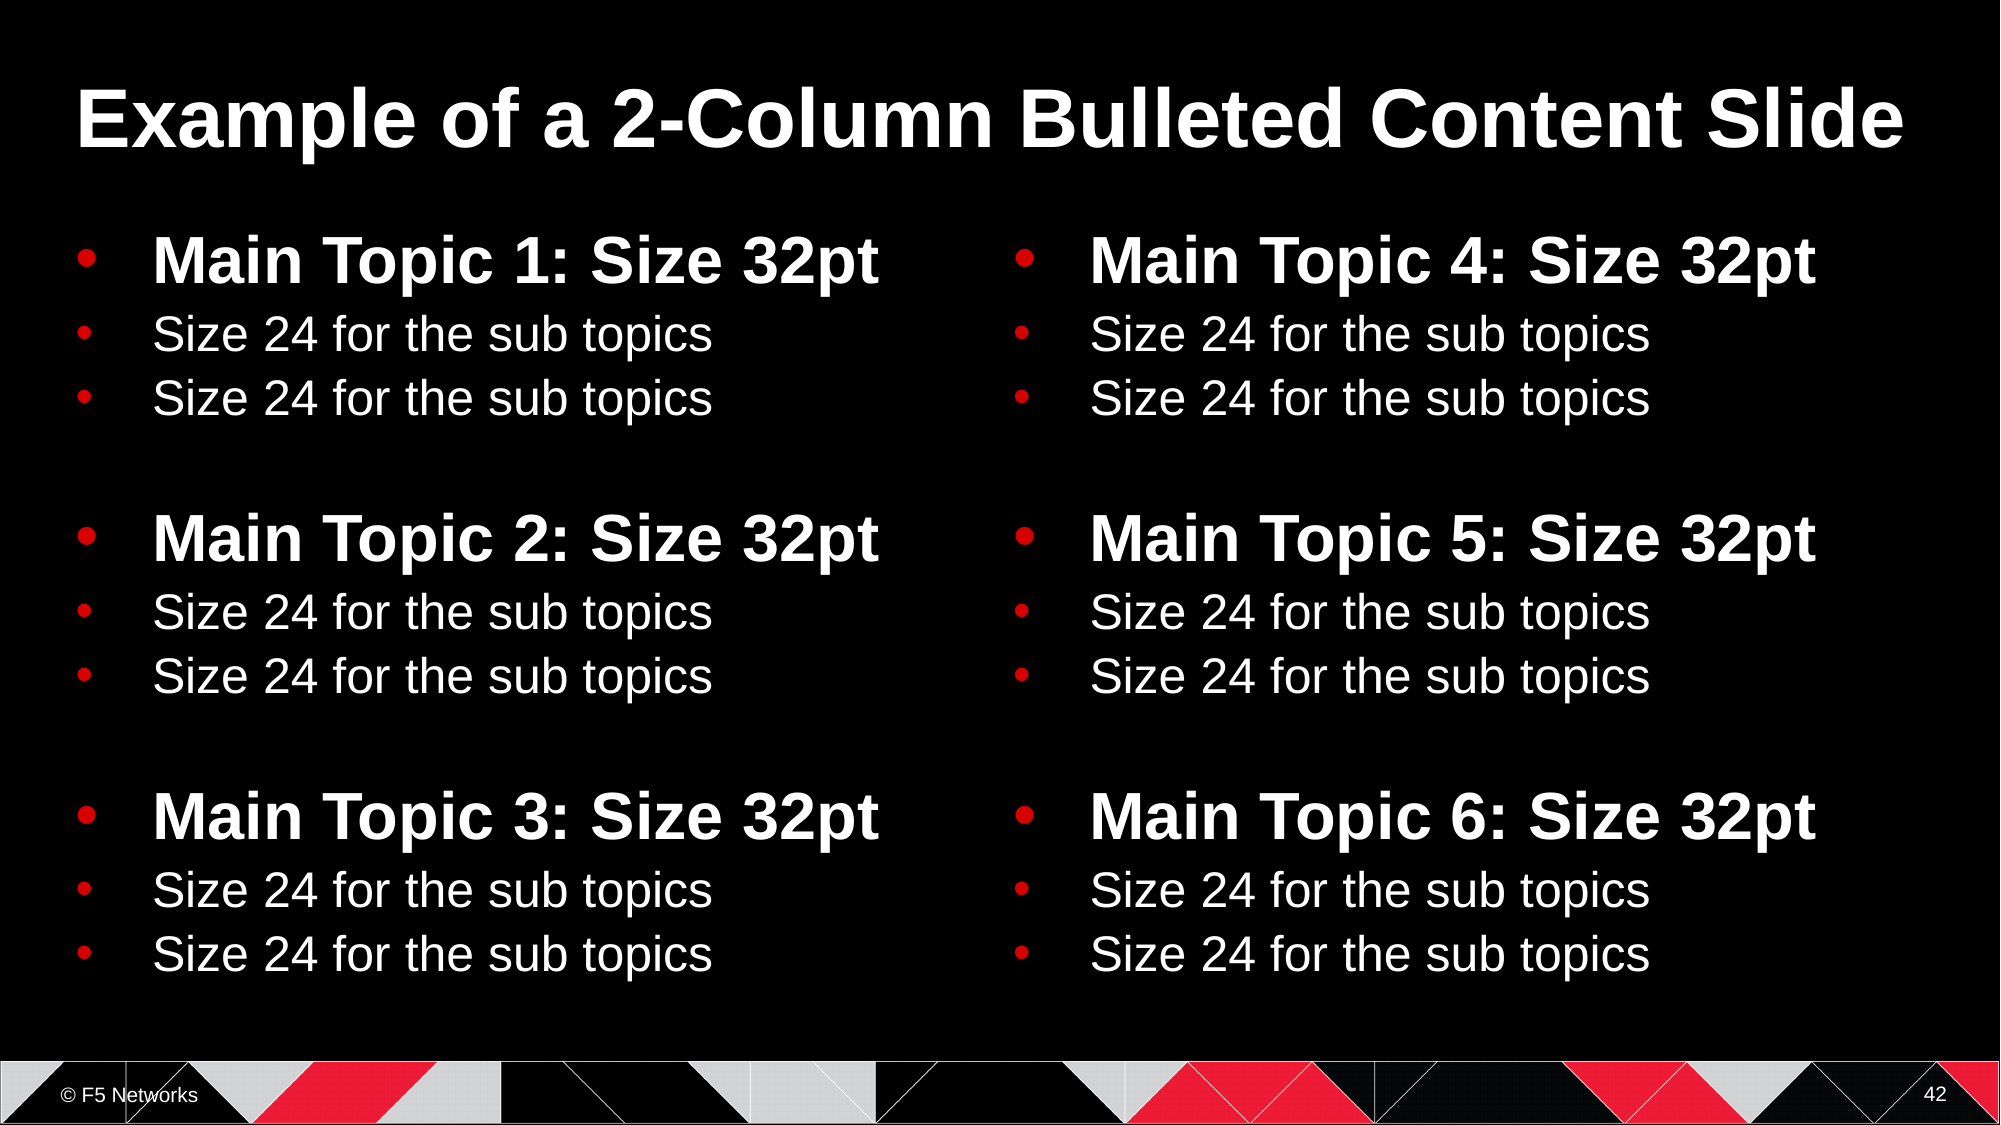

# Example of a 2-Column Bulleted Content Slide
Main Topic 1: Size 32pt
Size 24 for the sub topics
Size 24 for the sub topics

Main Topic 2: Size 32pt
Size 24 for the sub topics
Size 24 for the sub topics

Main Topic 3: Size 32pt
Size 24 for the sub topics
Size 24 for the sub topics

Main Topic 4: Size 32pt
Size 24 for the sub topics
Size 24 for the sub topics

Main Topic 5: Size 32pt
Size 24 for the sub topics
Size 24 for the sub topics

Main Topic 6: Size 32pt
Size 24 for the sub topics
Size 24 for the sub topics

42
© F5 Networks